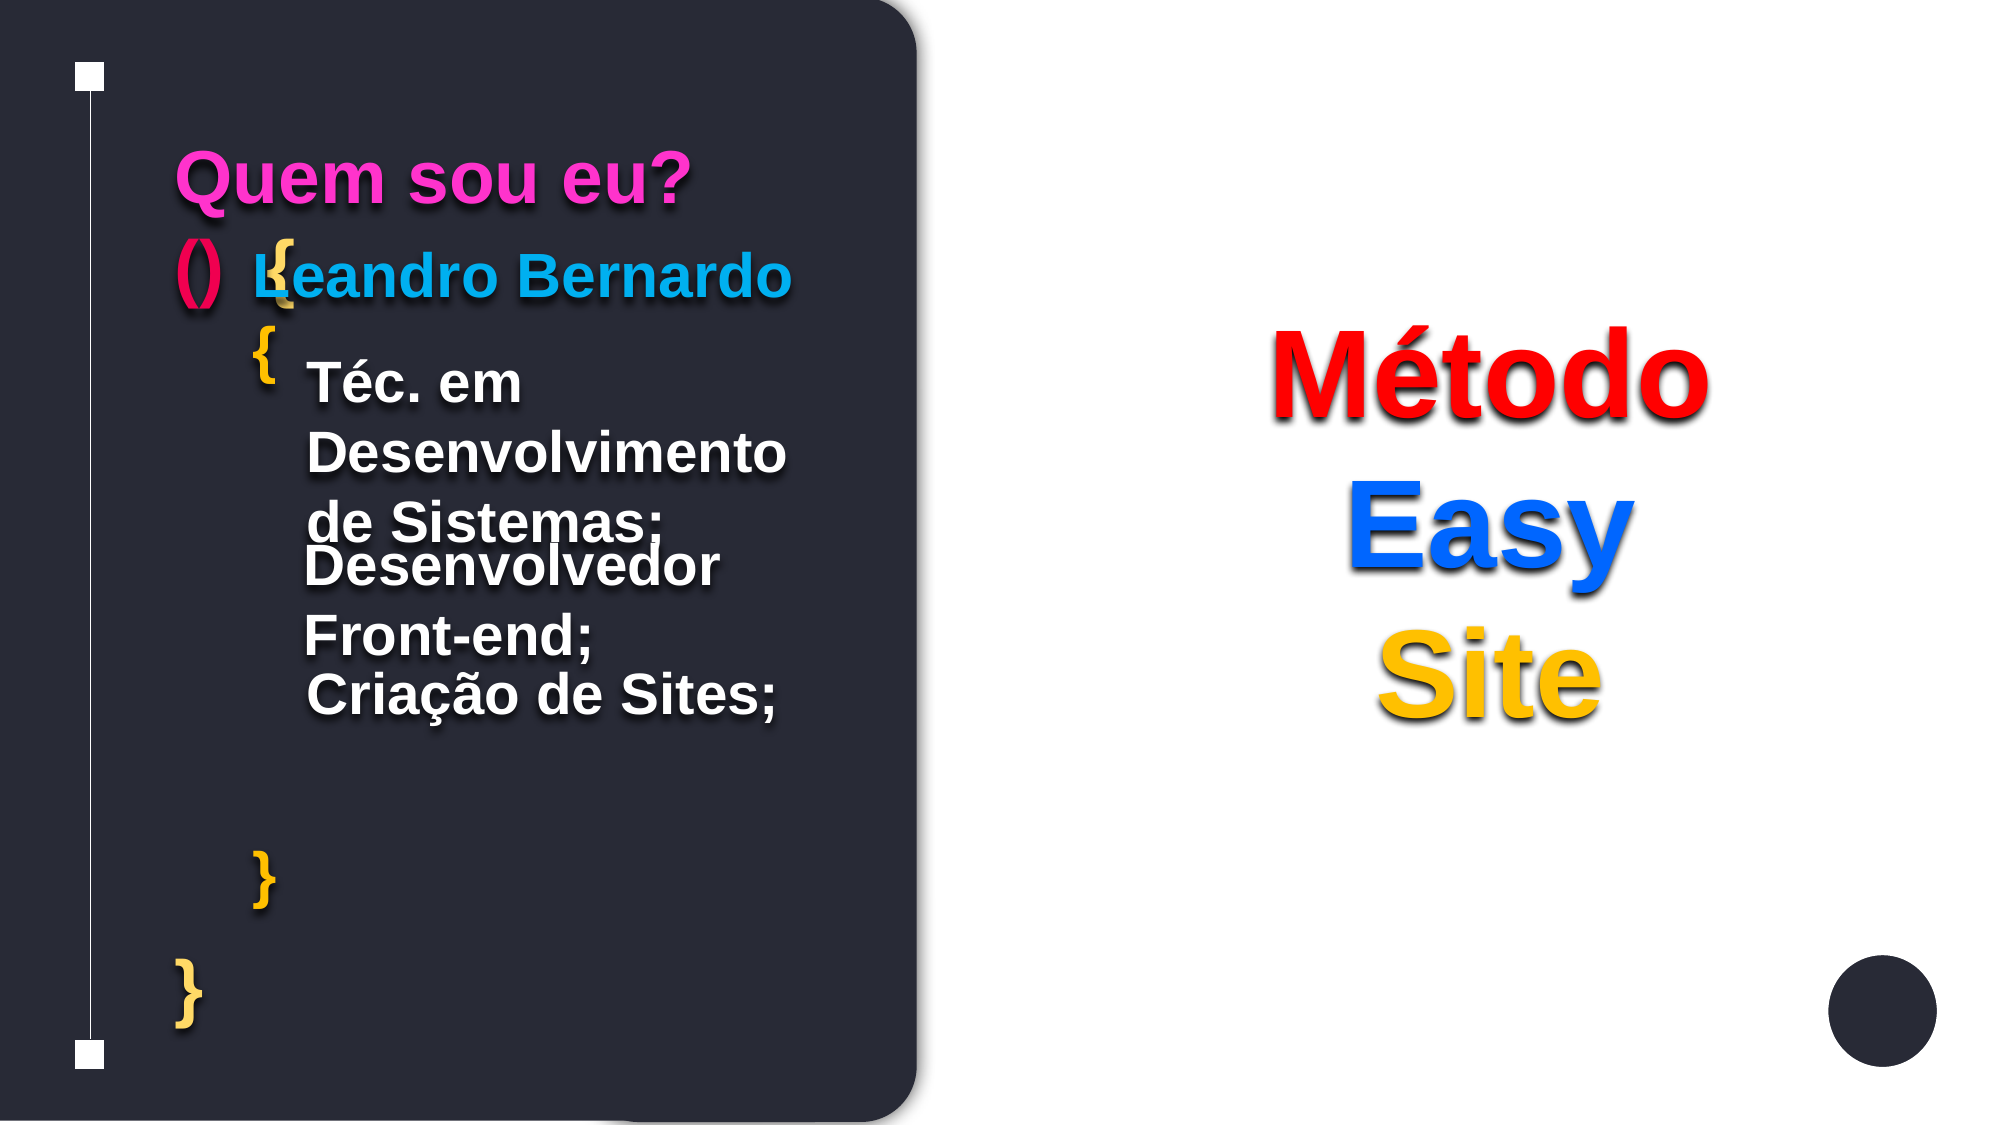

Quem sou eu?  ()  {

}
Leandro Bernardo {

}
Método
Easy
Site
Téc. em Desenvolvimento
de Sistemas;
Desenvolvedor Front-end;
Criação de Sites;